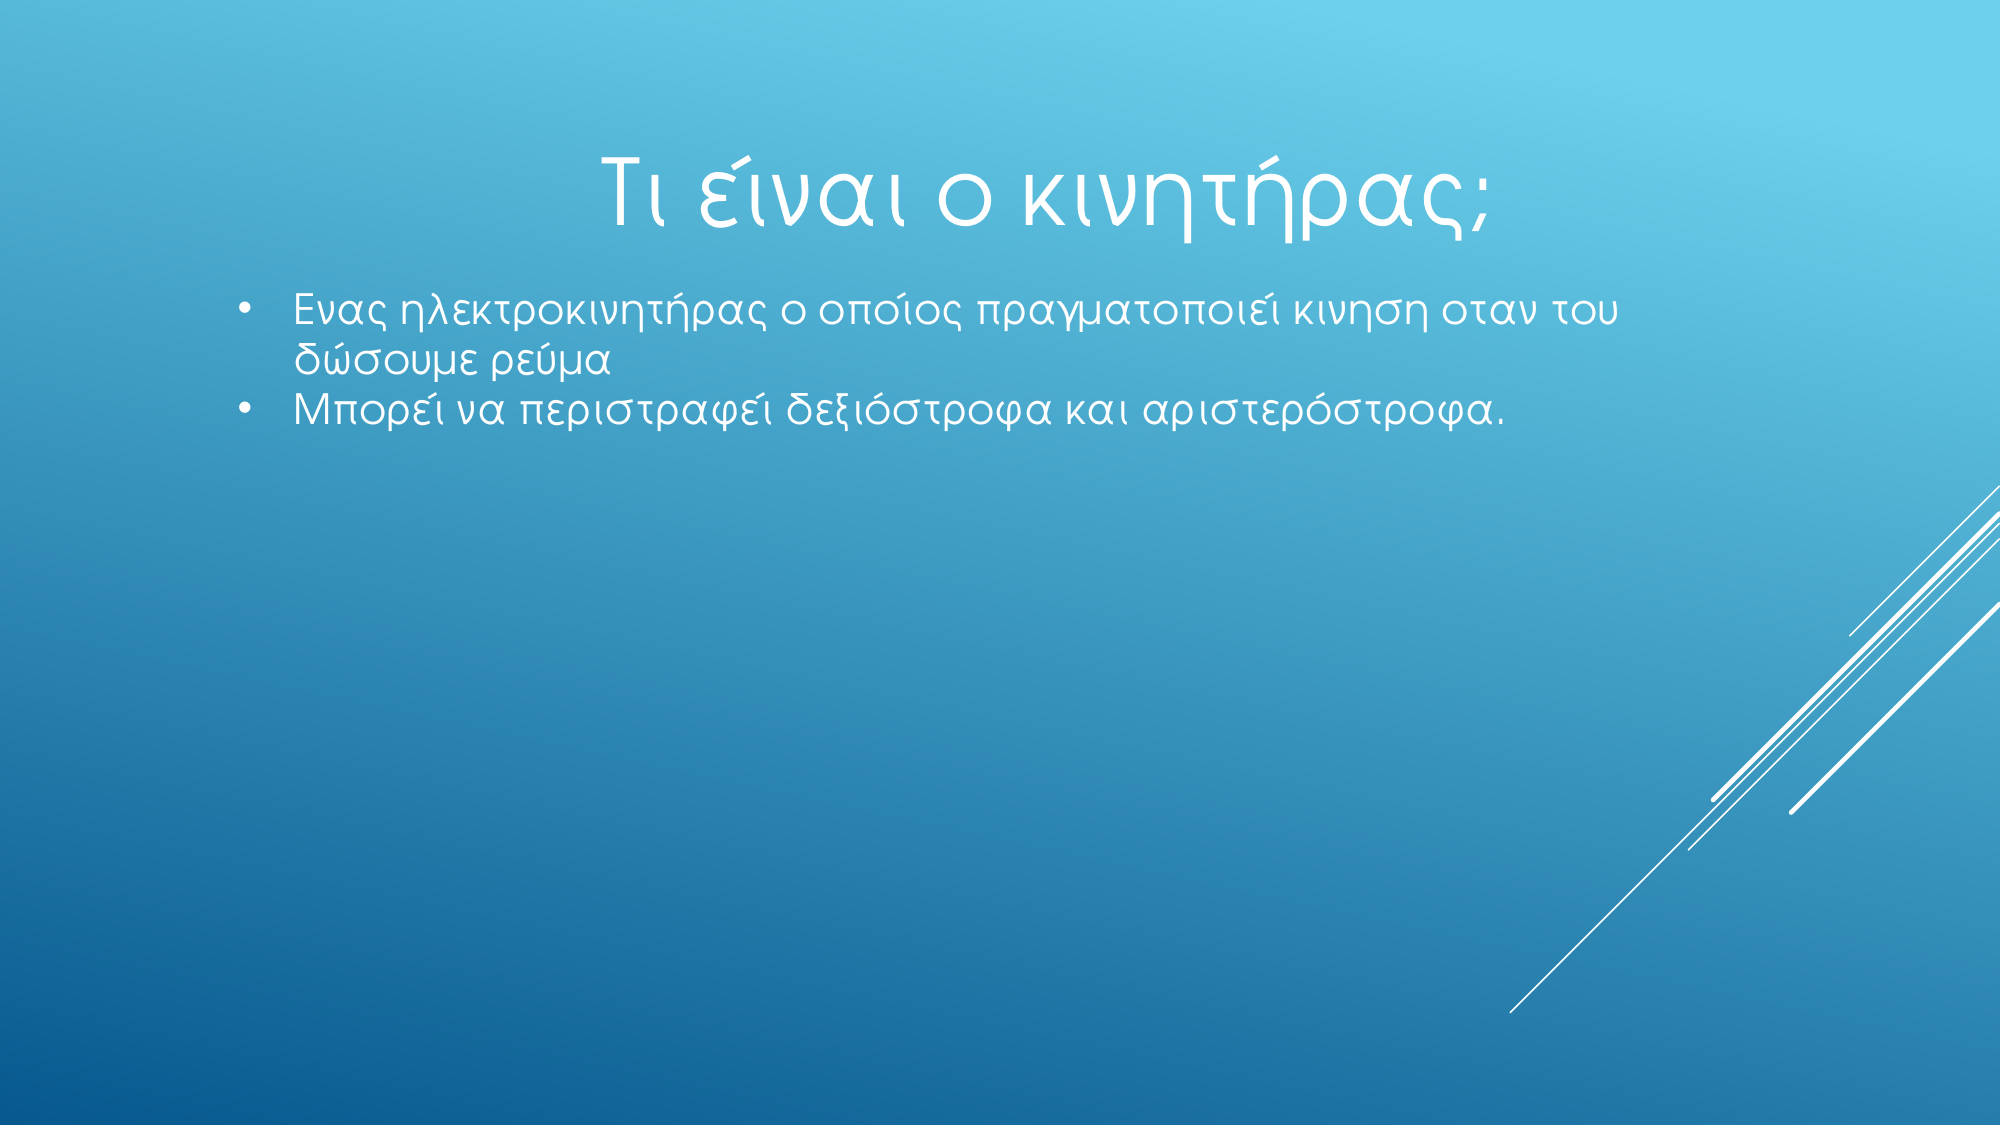

Τι είναι ο κινητήρας;

Ενας ηλεκτροκινητήρας ο οποίος πραγματοποιεί κινηση οταν του δώσουμε ρεύμα
Μπορεί να περιστραφεί δεξιόστροφα και αριστερόστροφα.